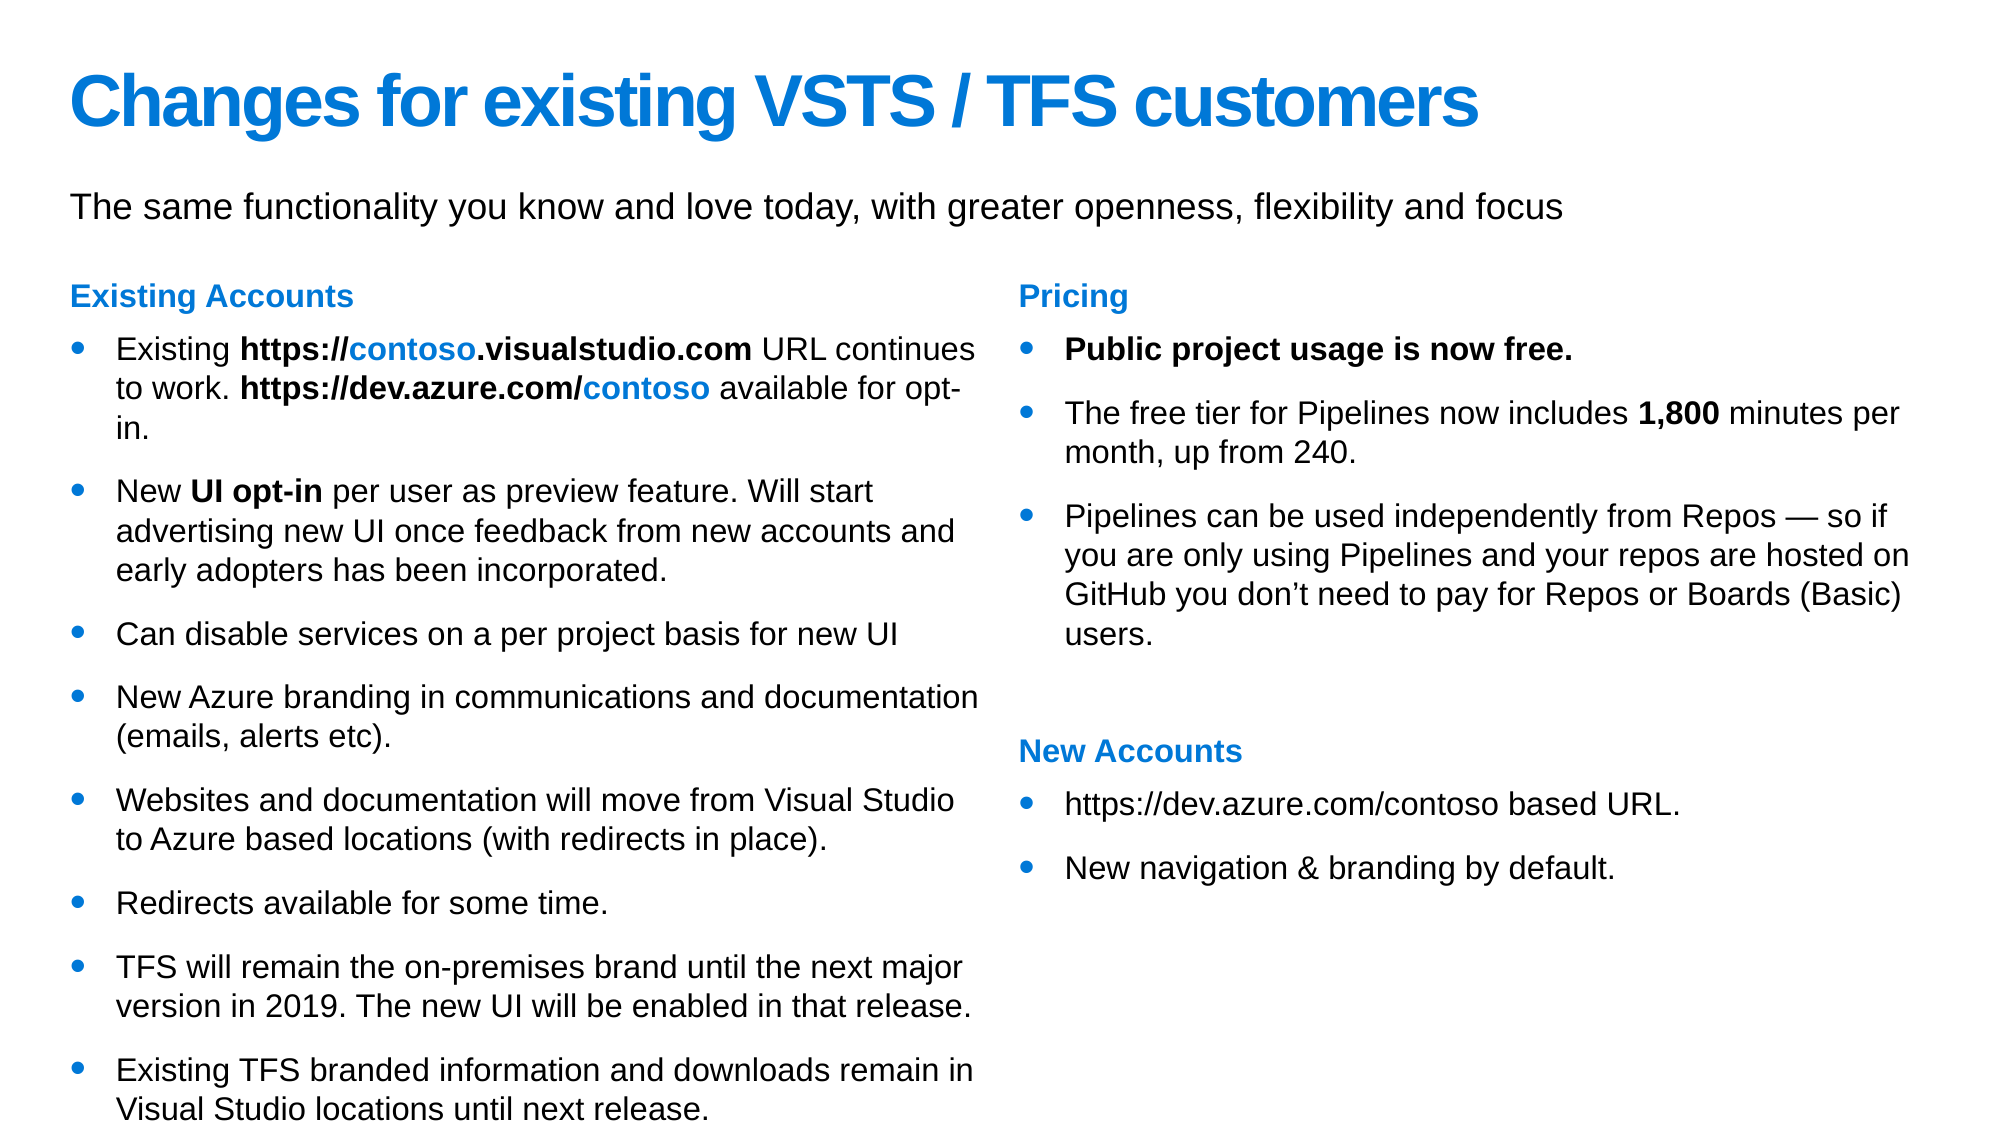

# Changes for existing VSTS / TFS customers
The same functionality you know and love today, with greater openness, flexibility and focus
Existing Accounts
Existing https://contoso.visualstudio.com URL continues to work. https://dev.azure.com/contoso available for opt-in.
New UI opt-in per user as preview feature. Will start advertising new UI once feedback from new accounts and early adopters has been incorporated.
Can disable services on a per project basis for new UI
New Azure branding in communications and documentation (emails, alerts etc).
Websites and documentation will move from Visual Studio to Azure based locations (with redirects in place).
Redirects available for some time.
TFS will remain the on-premises brand until the next major version in 2019. The new UI will be enabled in that release.
Existing TFS branded information and downloads remain in Visual Studio locations until next release.
Pricing
Public project usage is now free.
The free tier for Pipelines now includes 1,800 minutes per month, up from 240.
Pipelines can be used independently from Repos — so if you are only using Pipelines and your repos are hosted on GitHub you don’t need to pay for Repos or Boards (Basic) users.

New Accounts
https://dev.azure.com/contoso based URL.
New navigation & branding by default.